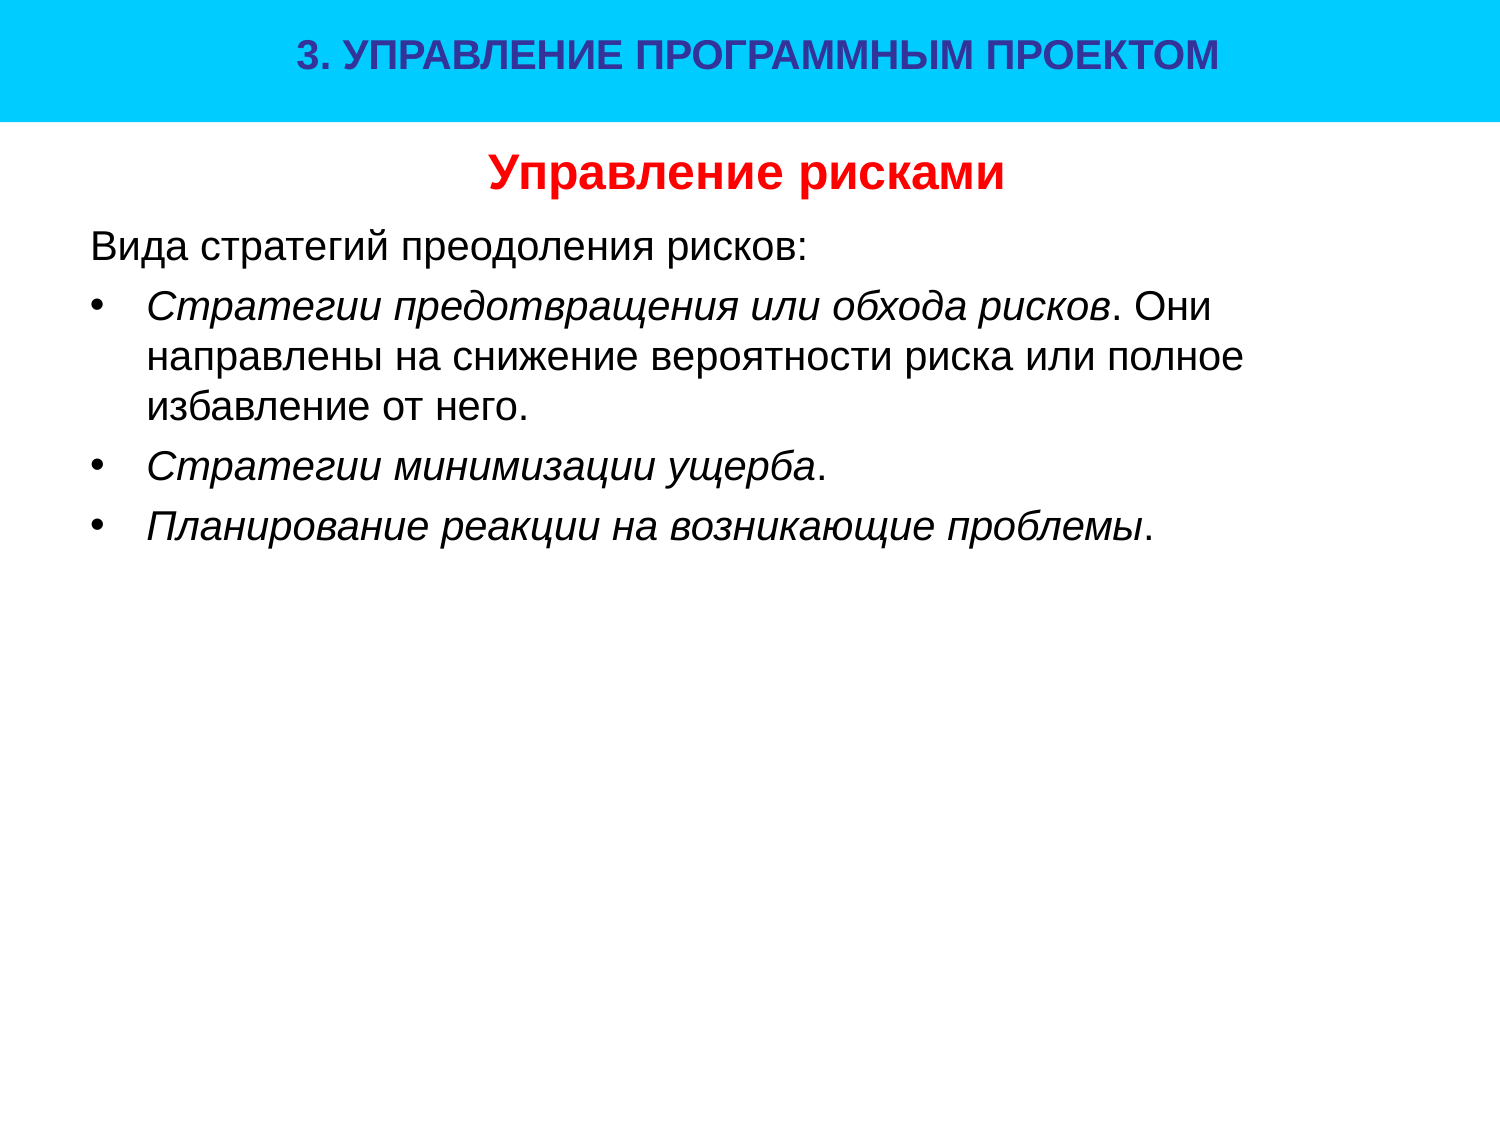

3. УПРАВЛЕНИЕ ПРОГРАММНЫМ ПРОЕКТОМ
# Управление рисками
Вида стратегий преодоления рисков:
Стратегии предотвращения или обхода рисков. Они направлены на снижение вероятности риска или полное избавление от него.
Стратегии минимизации ущерба.
Планирование реакции на возникающие проблемы.